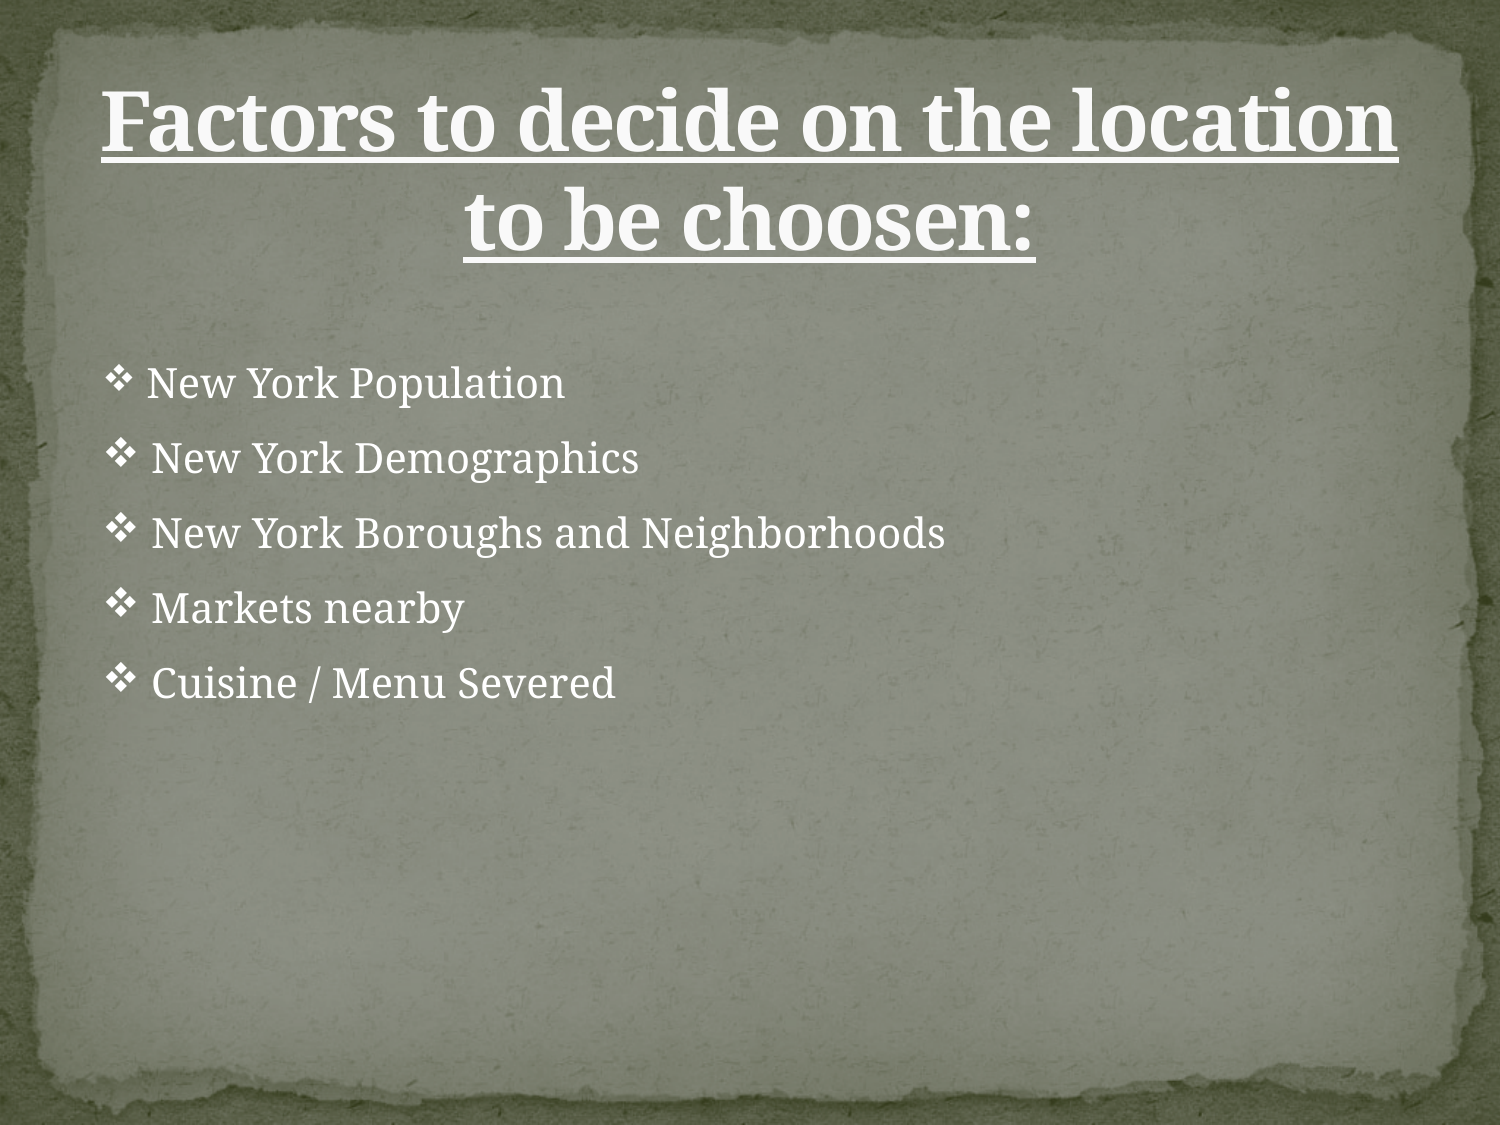

# Factors to decide on the location to be choosen:
 New York Population
 New York Demographics
 New York Boroughs and Neighborhoods
 Markets nearby
 Cuisine / Menu Severed